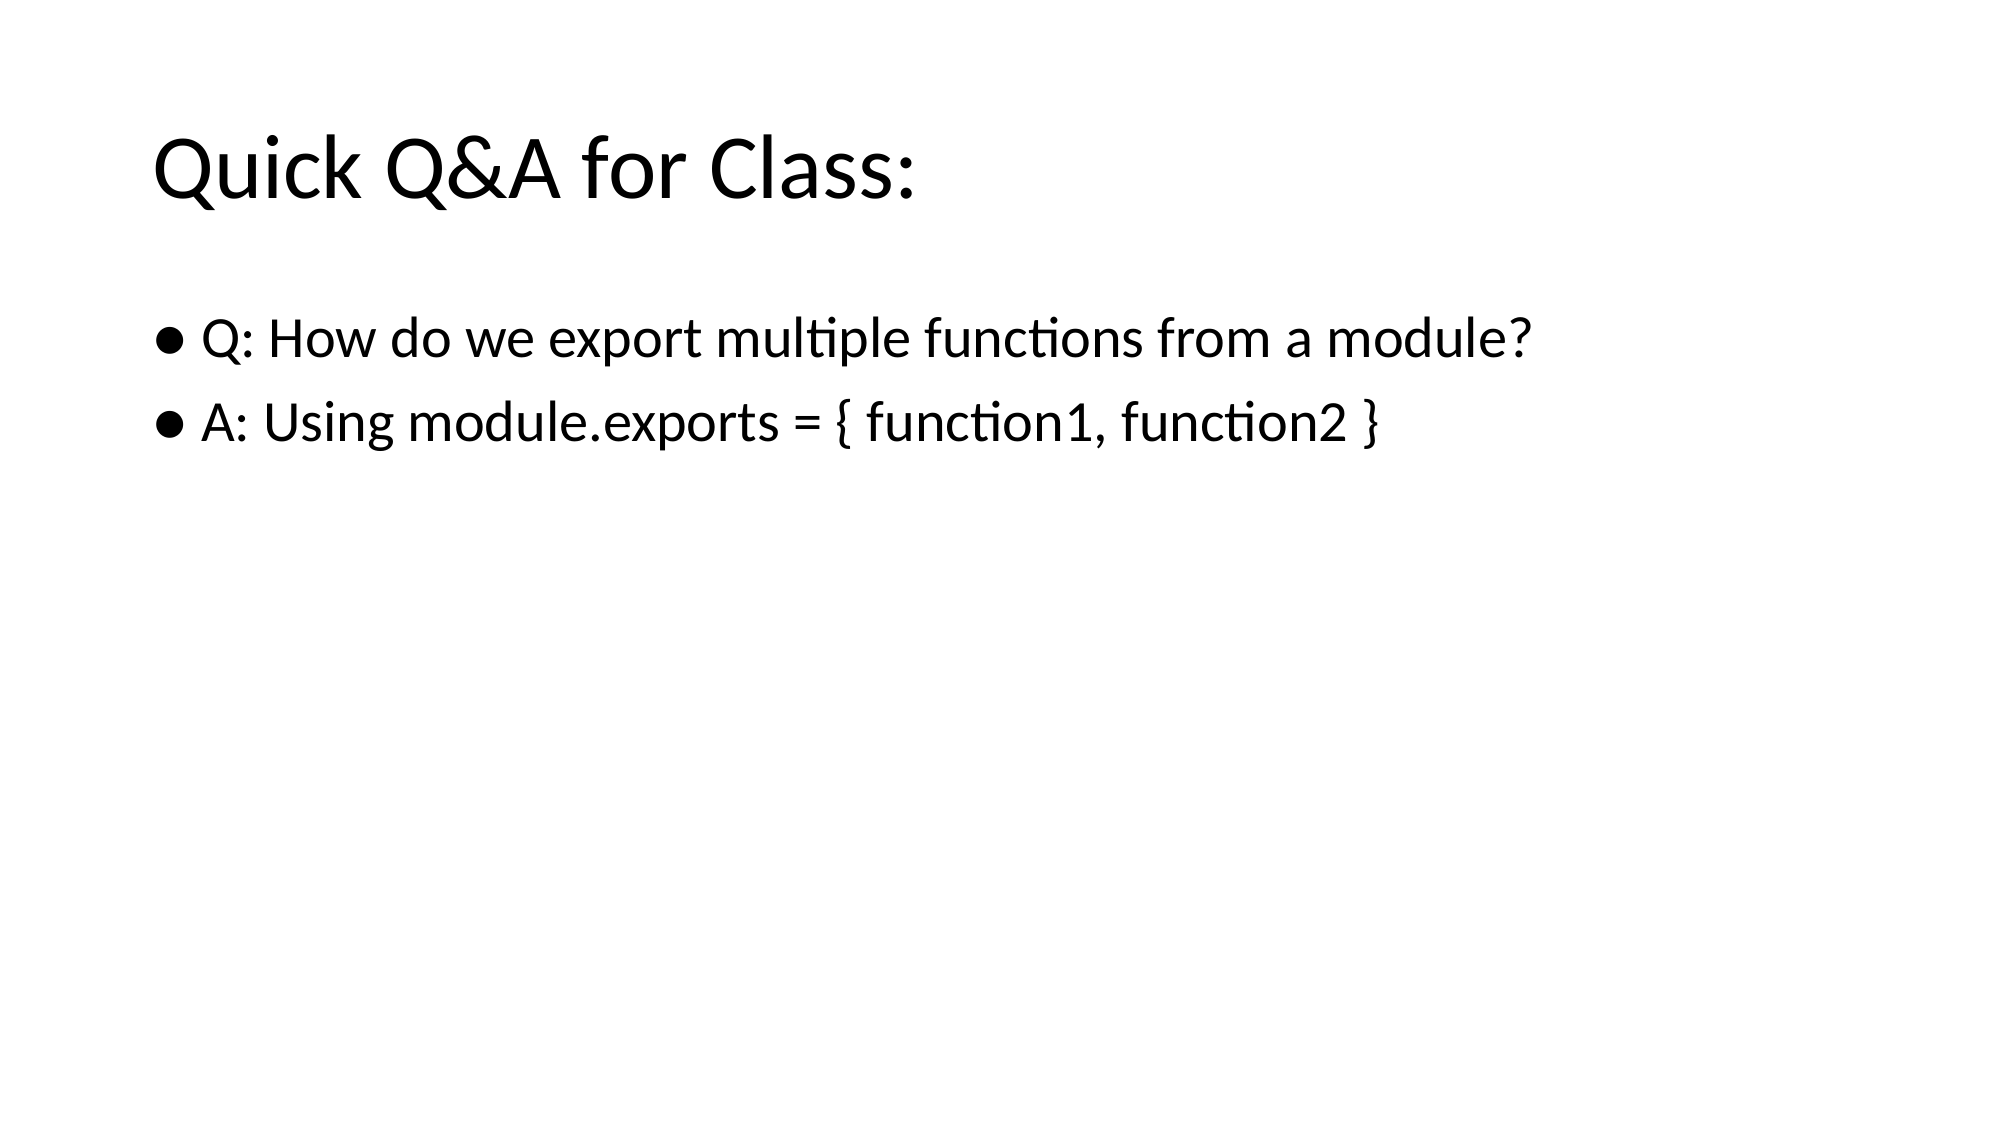

# Quick Q&A for Class:
● Q: How do we export multiple functions from a module?
● A: Using module.exports = { function1, function2 }